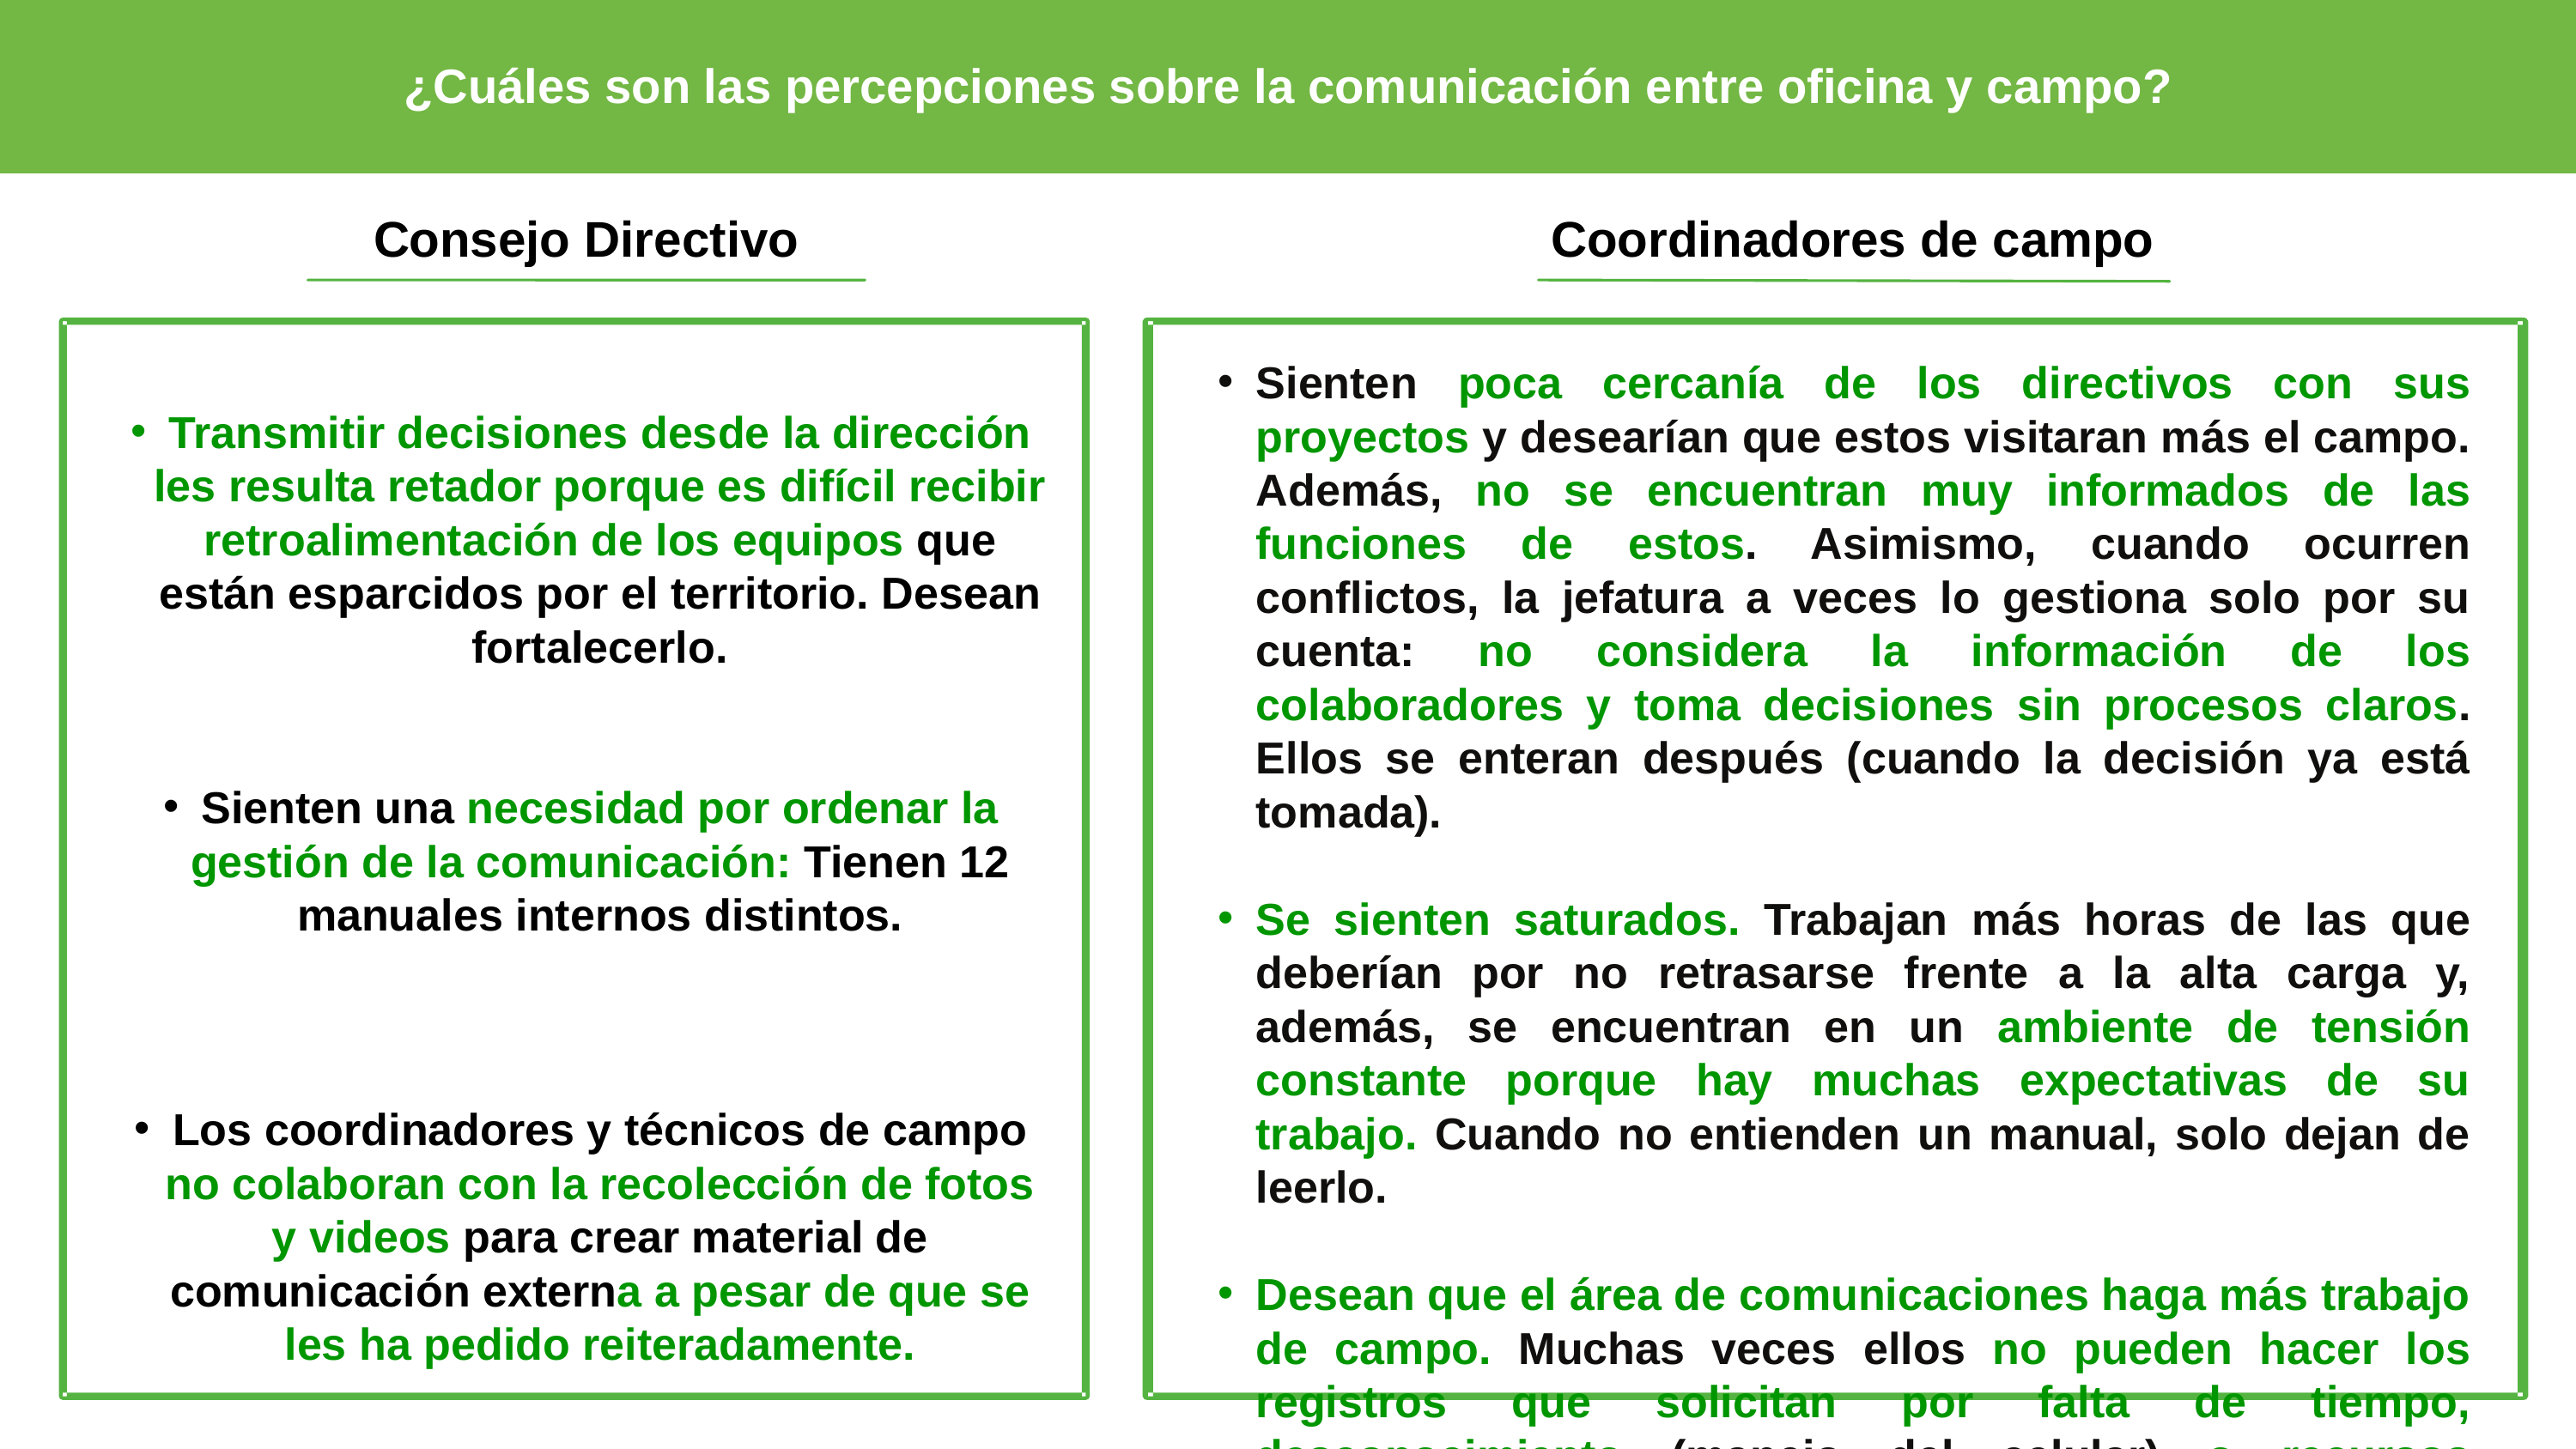

¿Cuáles son las percepciones sobre la comunicación entre oficina y campo?
Consejo Directivo
Coordinadores de campo

Transmitir decisiones desde la dirección les resulta retador porque es difícil recibir retroalimentación de los equipos que están esparcidos por el territorio. Desean fortalecerlo.

Sienten una necesidad por ordenar la gestión de la comunicación: Tienen 12 manuales internos distintos.

Los coordinadores y técnicos de campo no colaboran con la recolección de fotos y videos para crear material de comunicación externa a pesar de que se les ha pedido reiteradamente.
Sienten poca cercanía de los directivos con sus proyectos y desearían que estos visitaran más el campo. Además, no se encuentran muy informados de las funciones de estos. Asimismo, cuando ocurren conflictos, la jefatura a veces lo gestiona solo por su cuenta: no considera la información de los colaboradores y toma decisiones sin procesos claros. Ellos se enteran después (cuando la decisión ya está tomada).

Se sienten saturados. Trabajan más horas de las que deberían por no retrasarse frente a la alta carga y, además, se encuentran en un ambiente de tensión constante porque hay muchas expectativas de su trabajo. Cuando no entienden un manual, solo dejan de leerlo.

Desean que el área de comunicaciones haga más trabajo de campo. Muchas veces ellos no pueden hacer los registros que solicitan por falta de tiempo, desconocimiento (manejo del celular) o recursos (memorias o carpetas de drive).